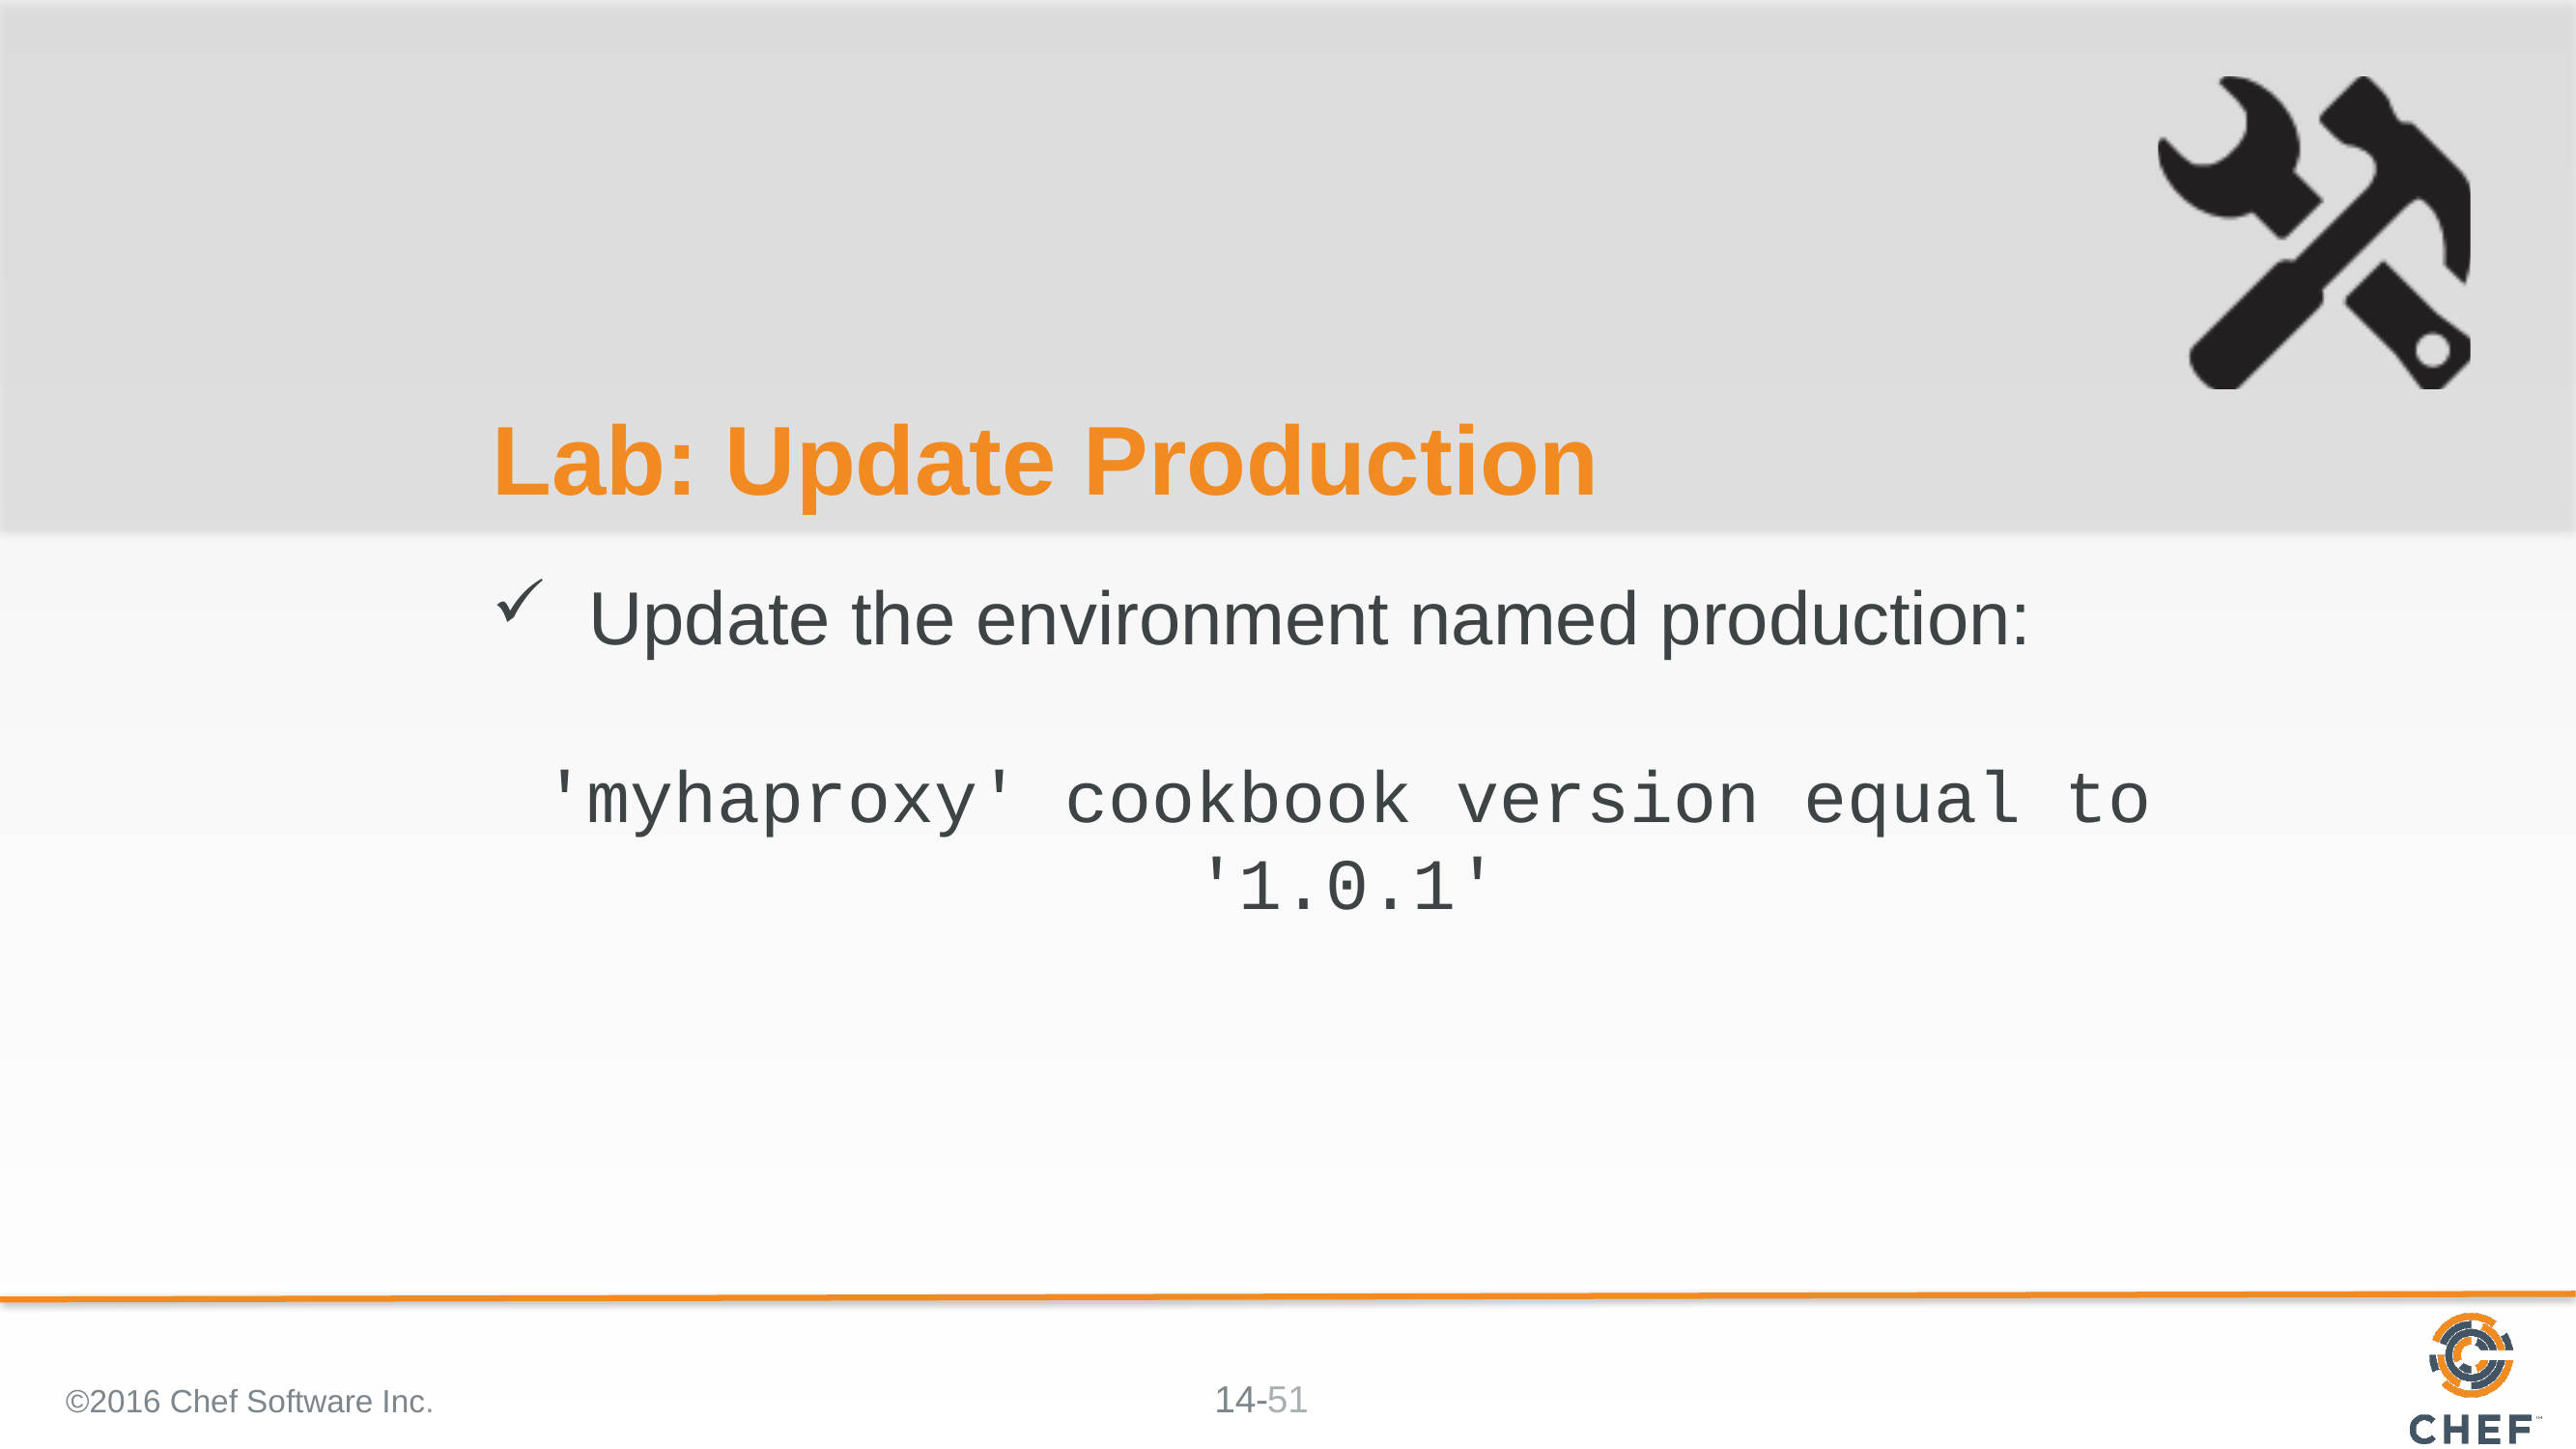

# Lab: Update Production
Update the environment named production:

'myhaproxy' cookbook version equal to '1.0.1'
©2016 Chef Software Inc.
51